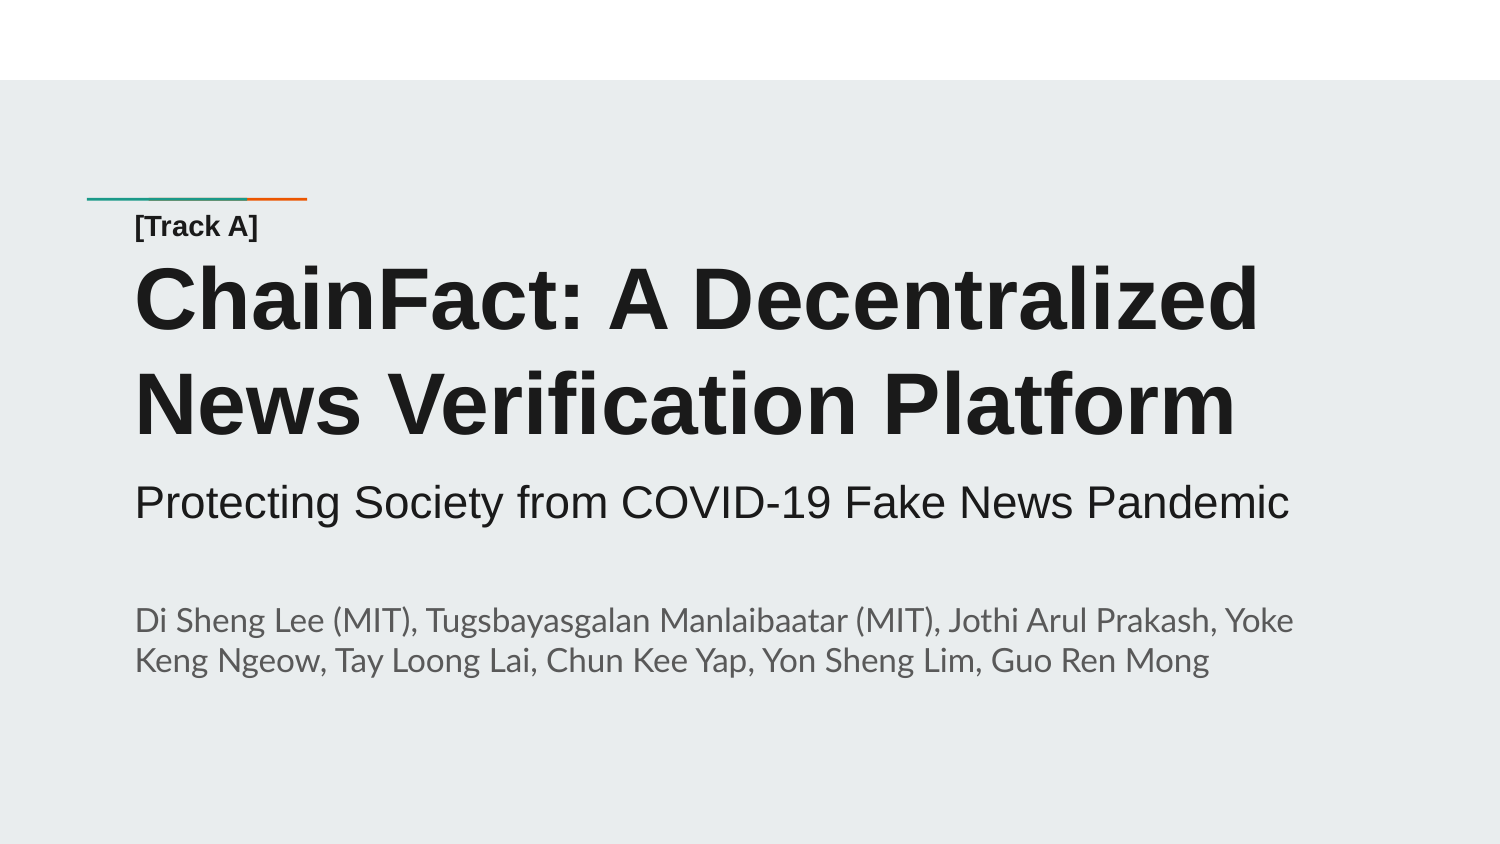

# [Track A]
ChainFact: A Decentralized News Verification Platform
Protecting Society from COVID-19 Fake News Pandemic
Di Sheng Lee (MIT), Tugsbayasgalan Manlaibaatar (MIT), Jothi Arul Prakash, Yoke Keng Ngeow, Tay Loong Lai, Chun Kee Yap, Yon Sheng Lim, Guo Ren Mong